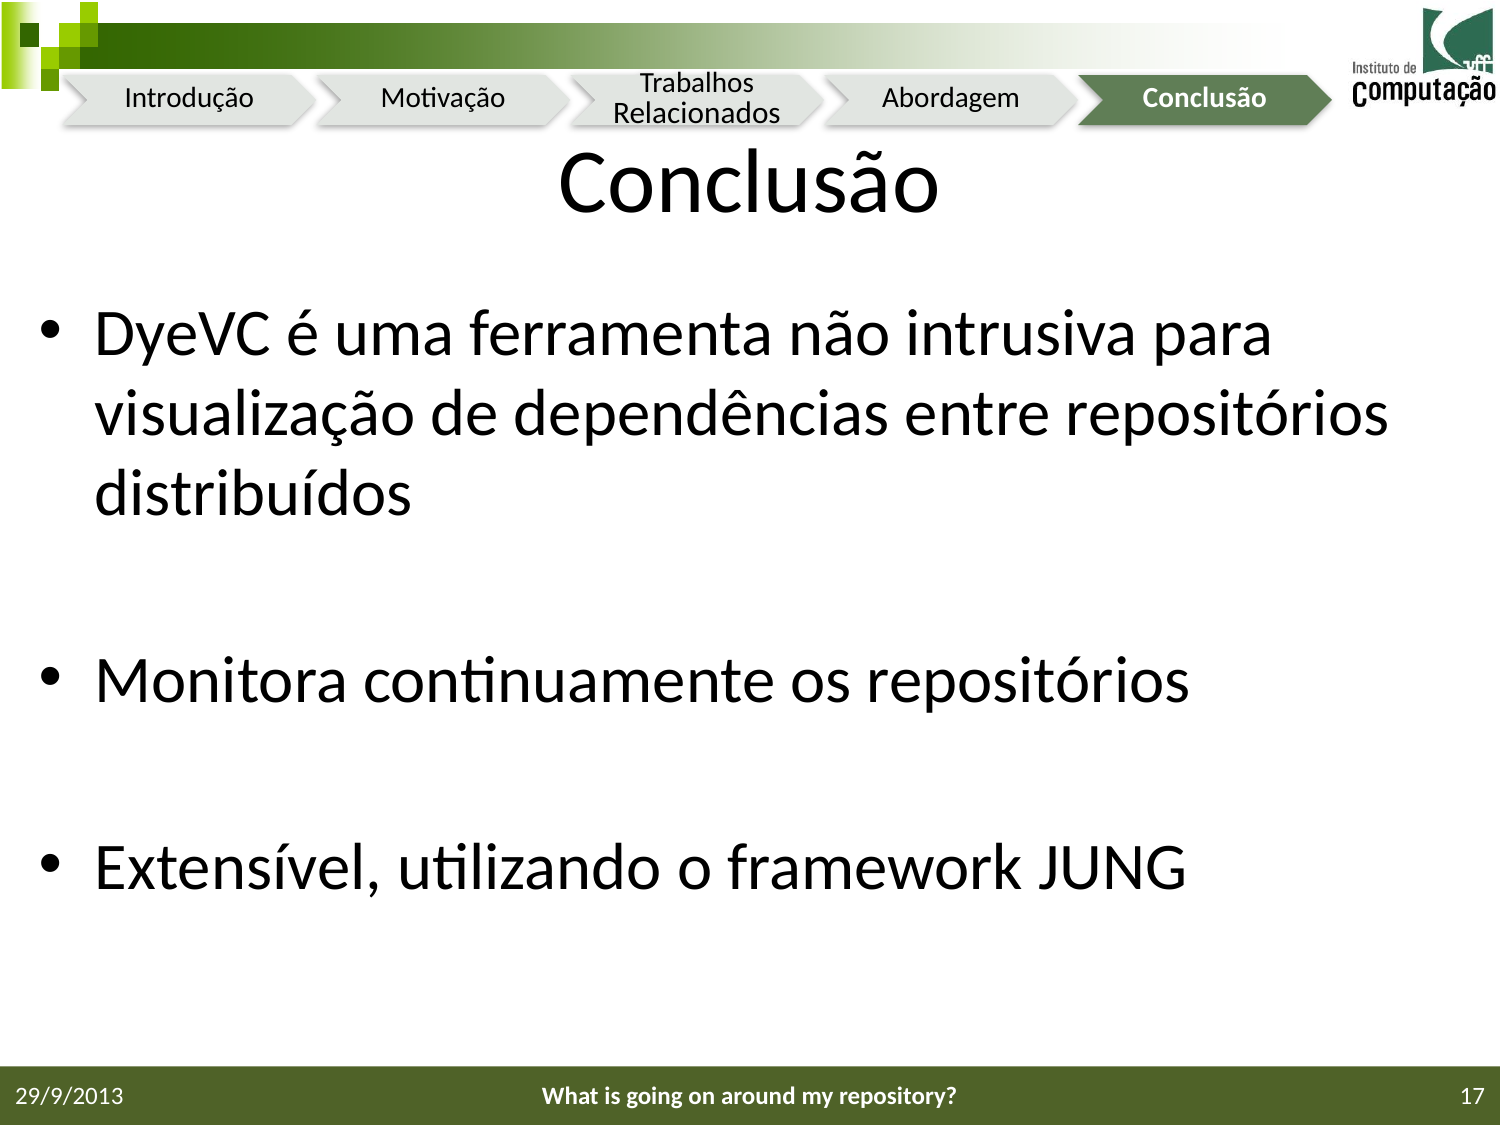

Introdução
Motivação
Trabalhos Relacionados
Abordagem
Conclusão
# Conclusão
DyeVC é uma ferramenta não intrusiva para visualização de dependências entre repositórios distribuídos

Monitora continuamente os repositórios

Extensível, utilizando o framework JUNG
29/9/2013
What is going on around my repository?
17